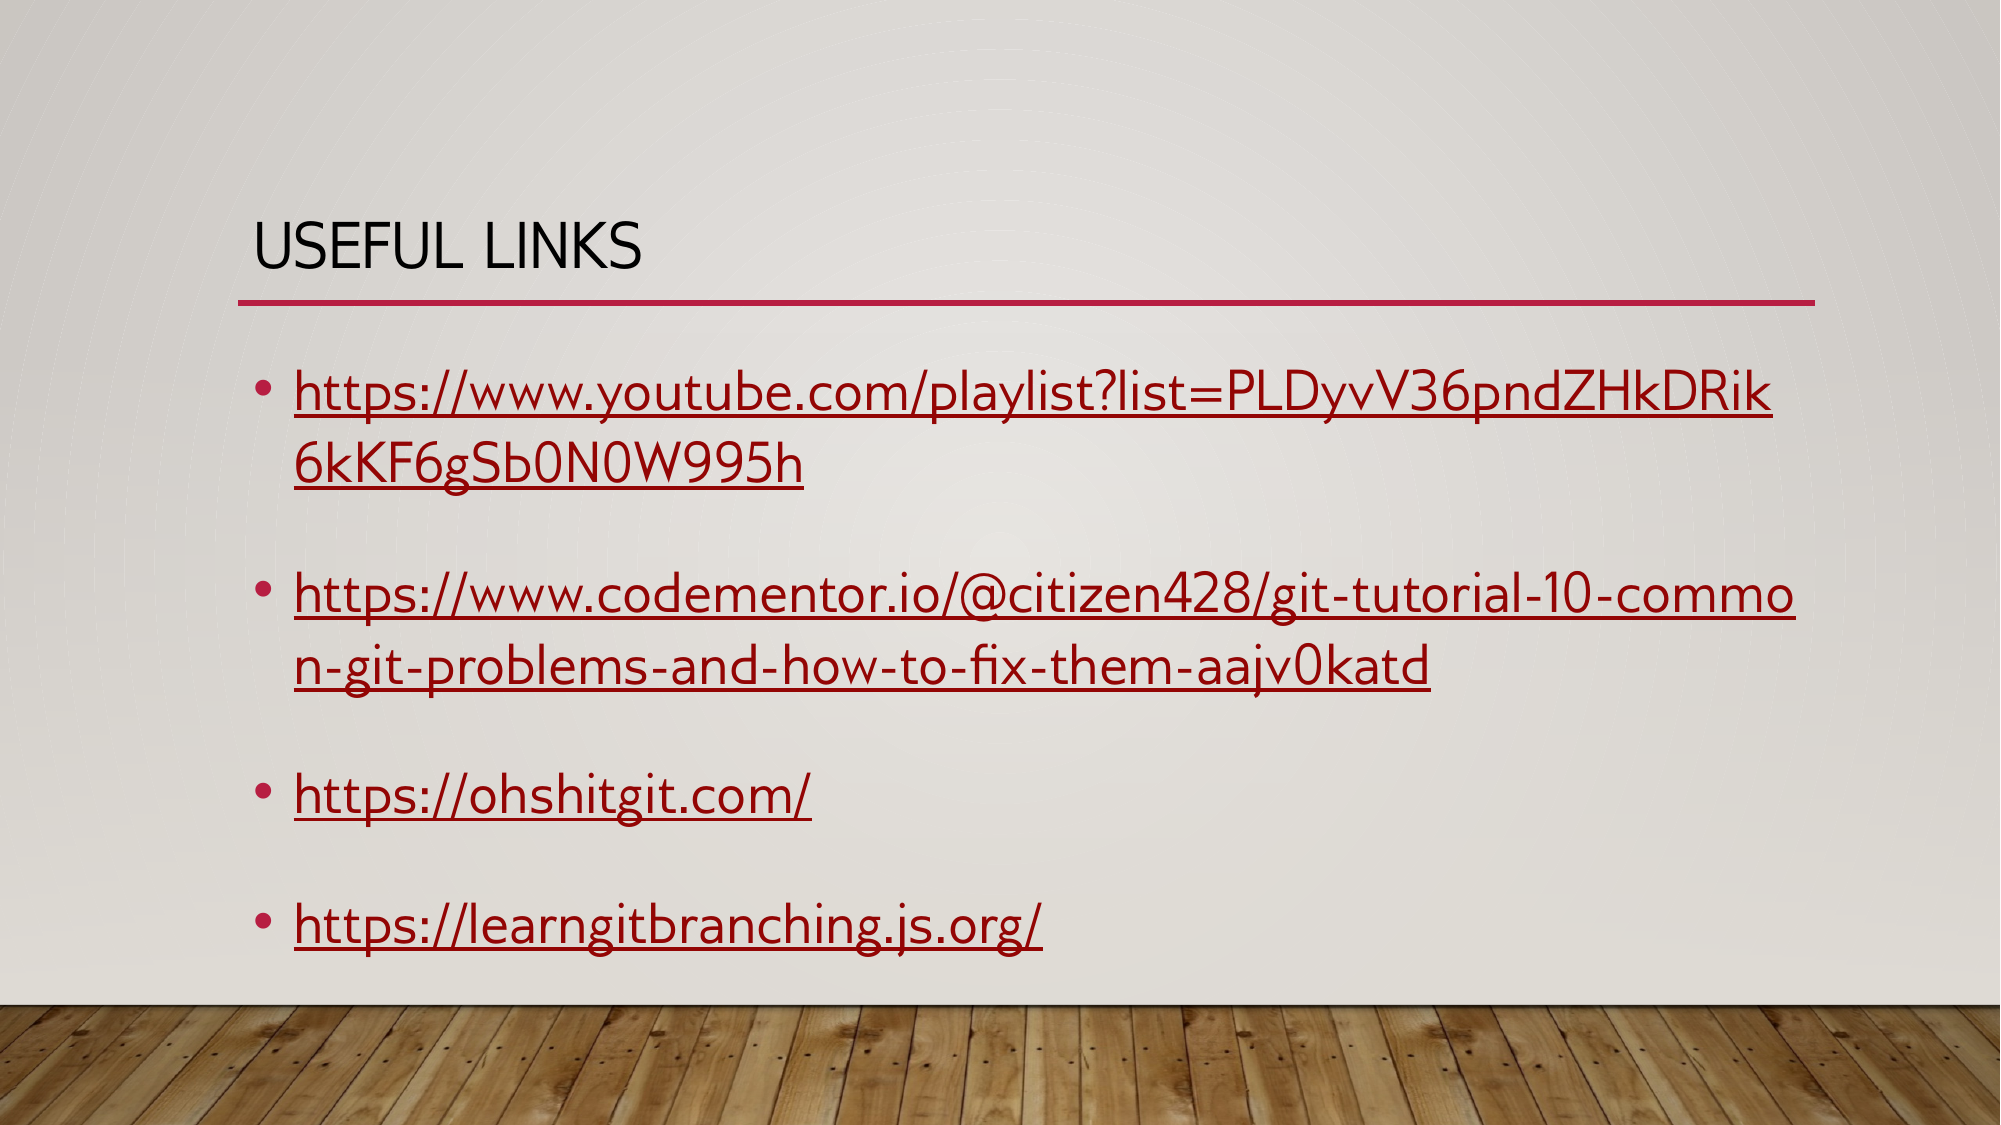

# Useful links
https://www.youtube.com/playlist?list=PLDyvV36pndZHkDRik6kKF6gSb0N0W995h
https://www.codementor.io/@citizen428/git-tutorial-10-common-git-problems-and-how-to-fix-them-aajv0katd
https://ohshitgit.com/
https://learngitbranching.js.org/